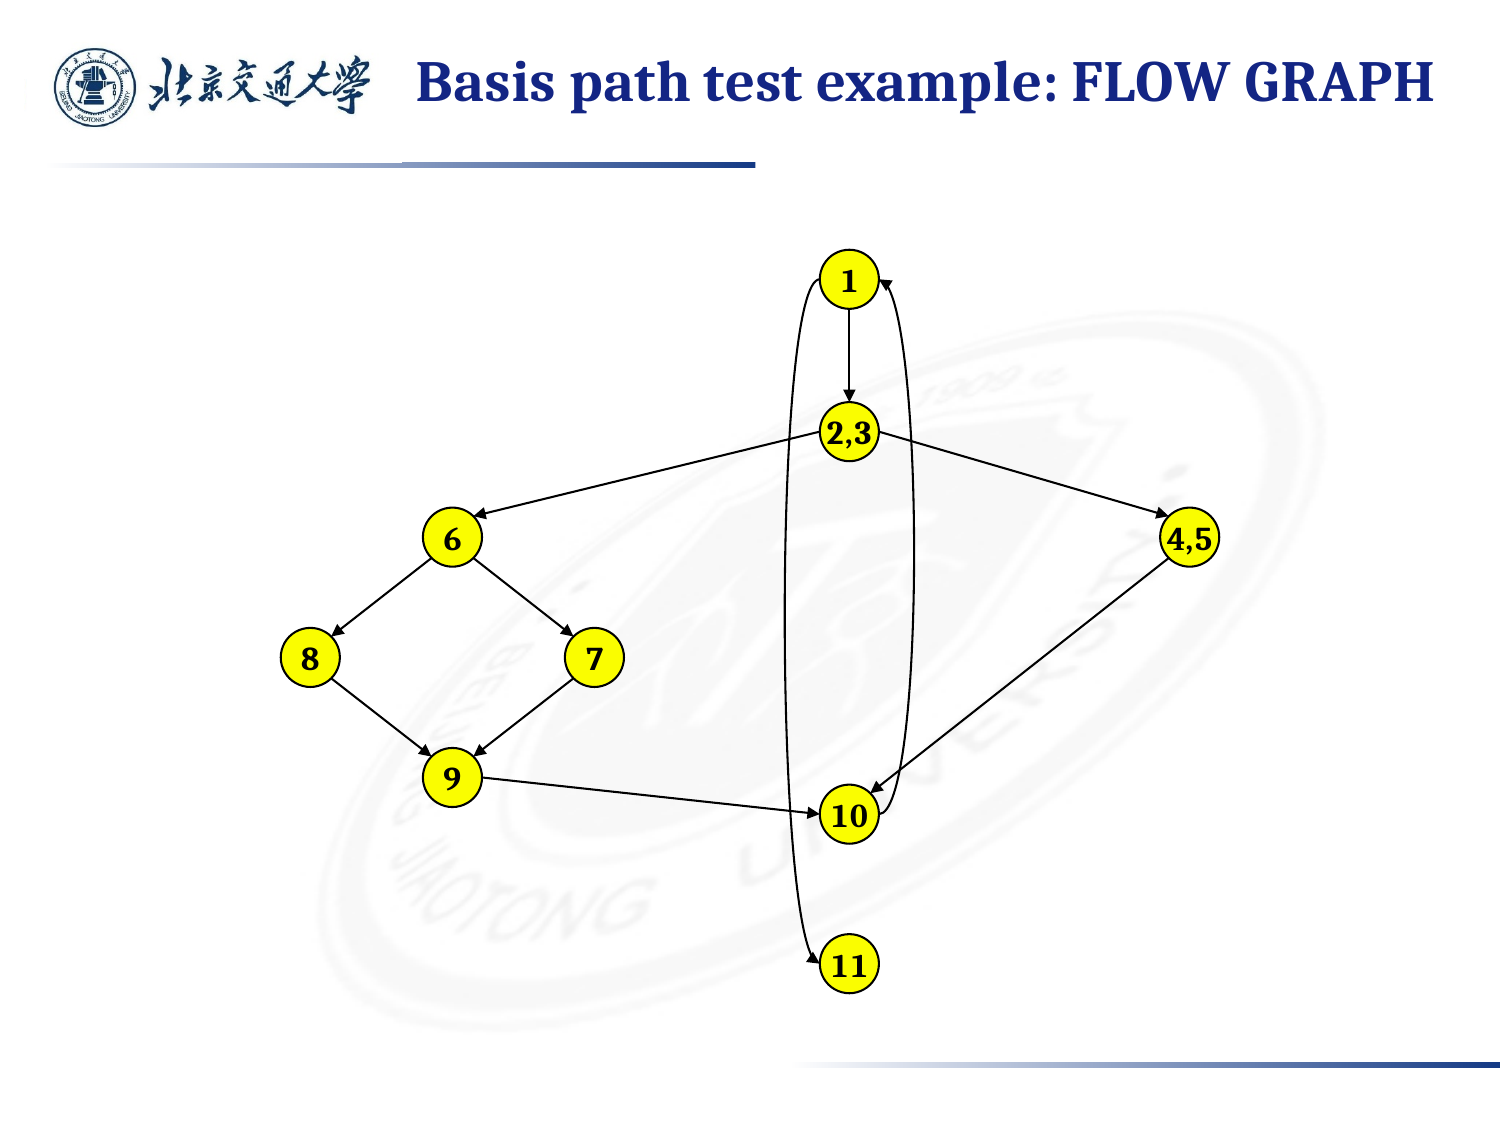

# Basis path test example: FLOW GRAPH
1
2,3
6
9
8
7
4,5
10
11